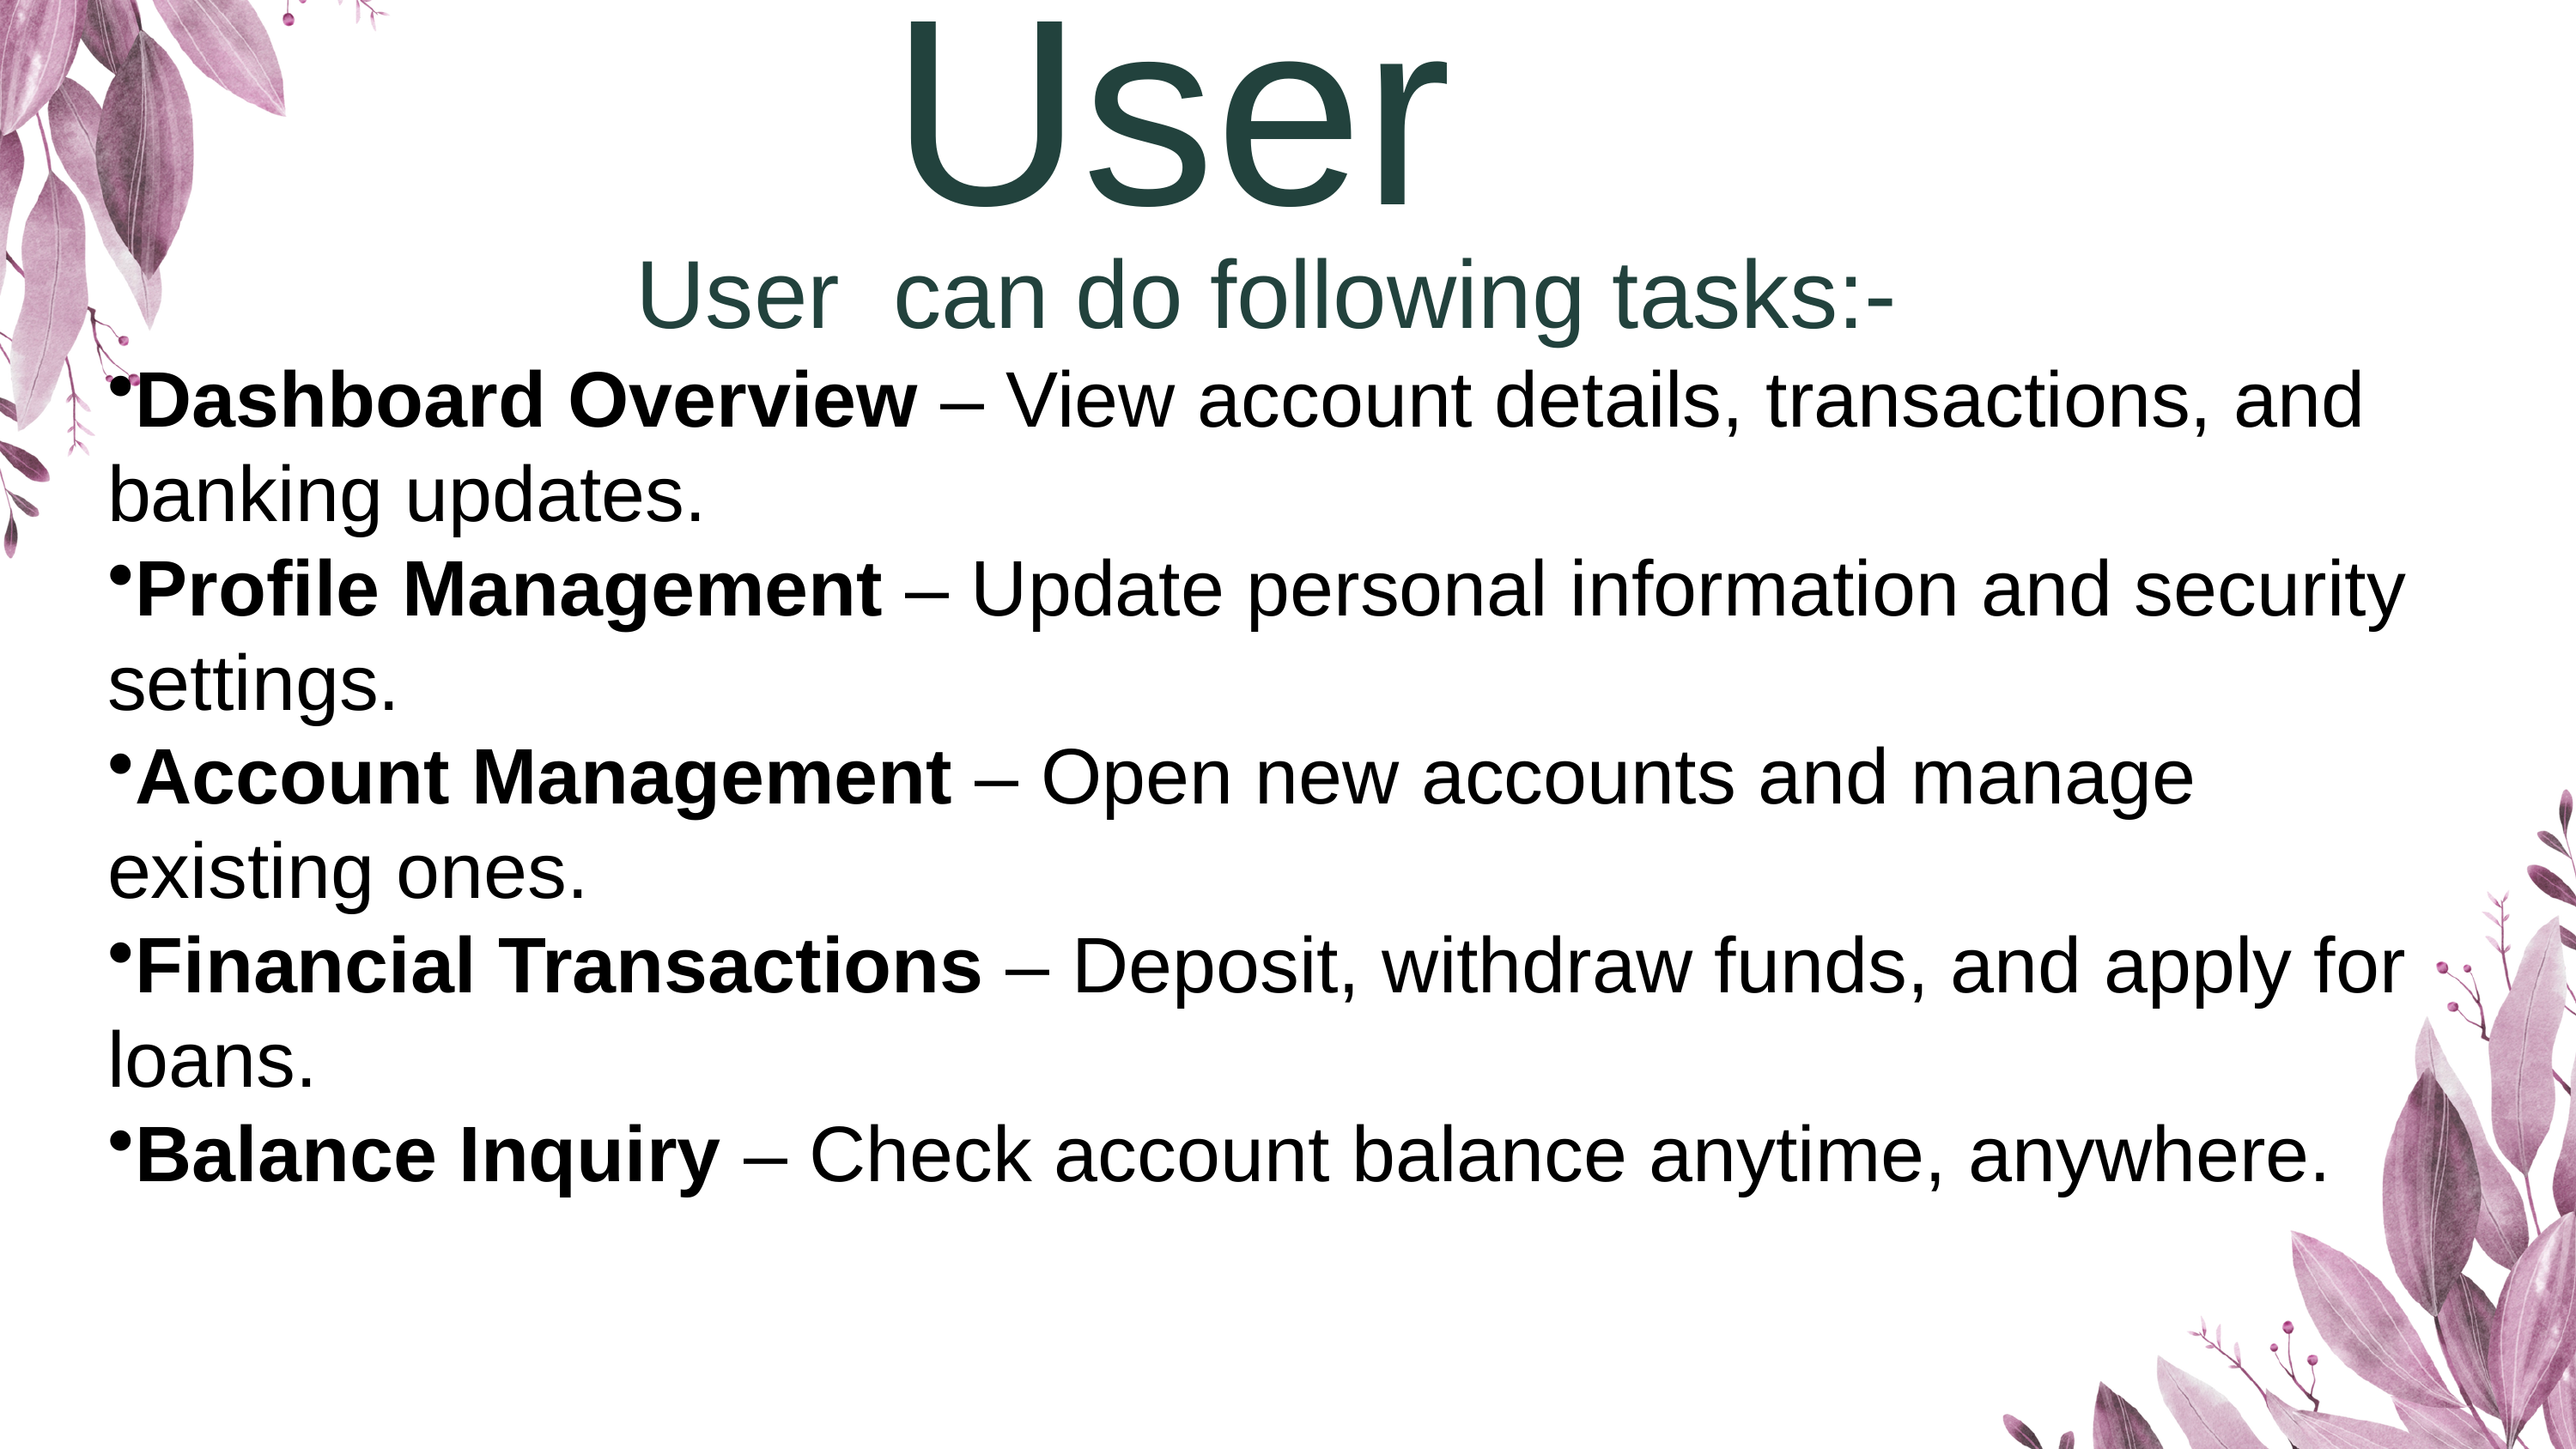

User
User  can do following tasks:-
Dashboard Overview – View account details, transactions, and banking updates.
Profile Management – Update personal information and security settings.
Account Management – Open new accounts and manage existing ones.
Financial Transactions – Deposit, withdraw funds, and apply for loans.
Balance Inquiry – Check account balance anytime, anywhere.